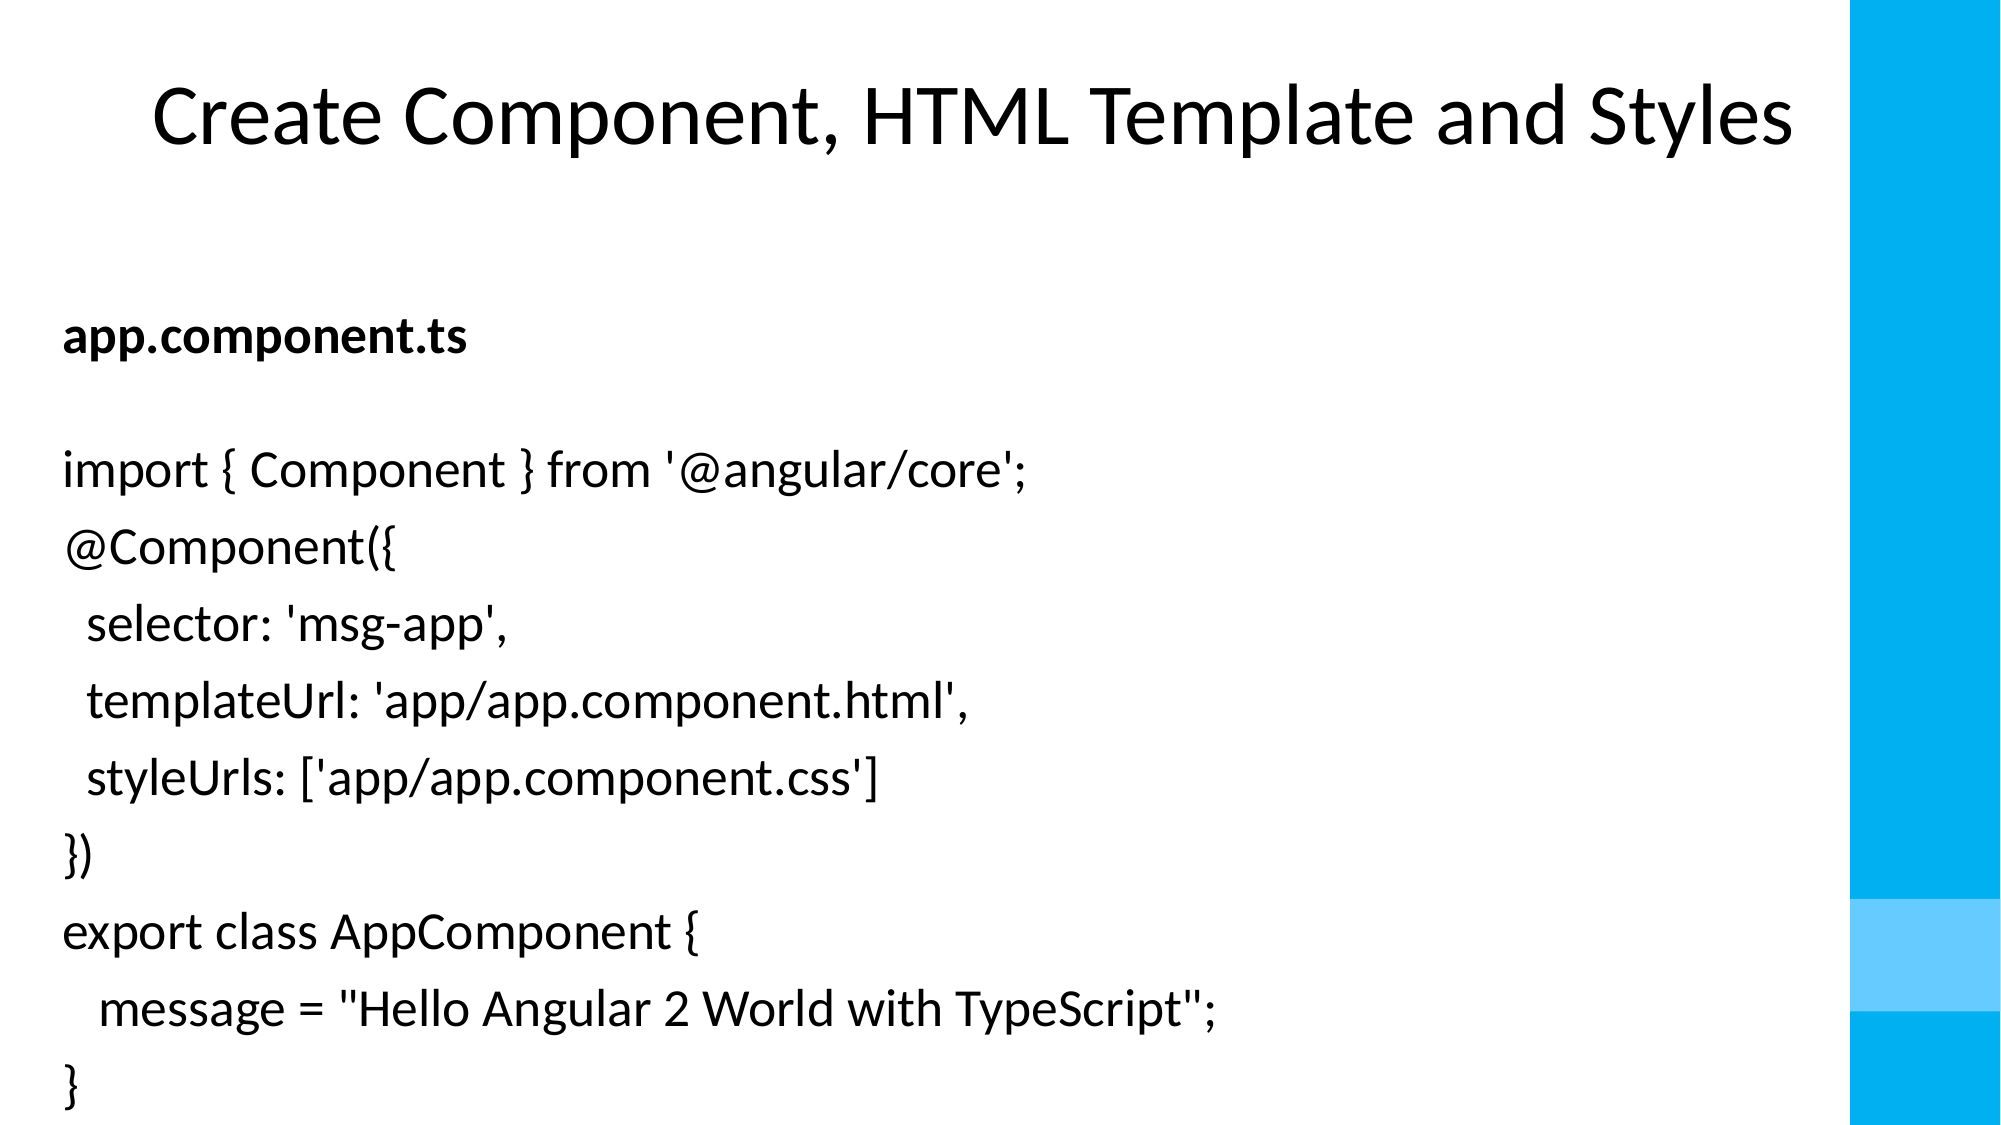

# Create Component, HTML Template and Styles
app.component.ts
import { Component } from '@angular/core';
@Component({
  selector: 'msg-app',
  templateUrl: 'app/app.component.html',
  styleUrls: ['app/app.component.css']
})
export class AppComponent {
   message = "Hello Angular 2 World with TypeScript";
}